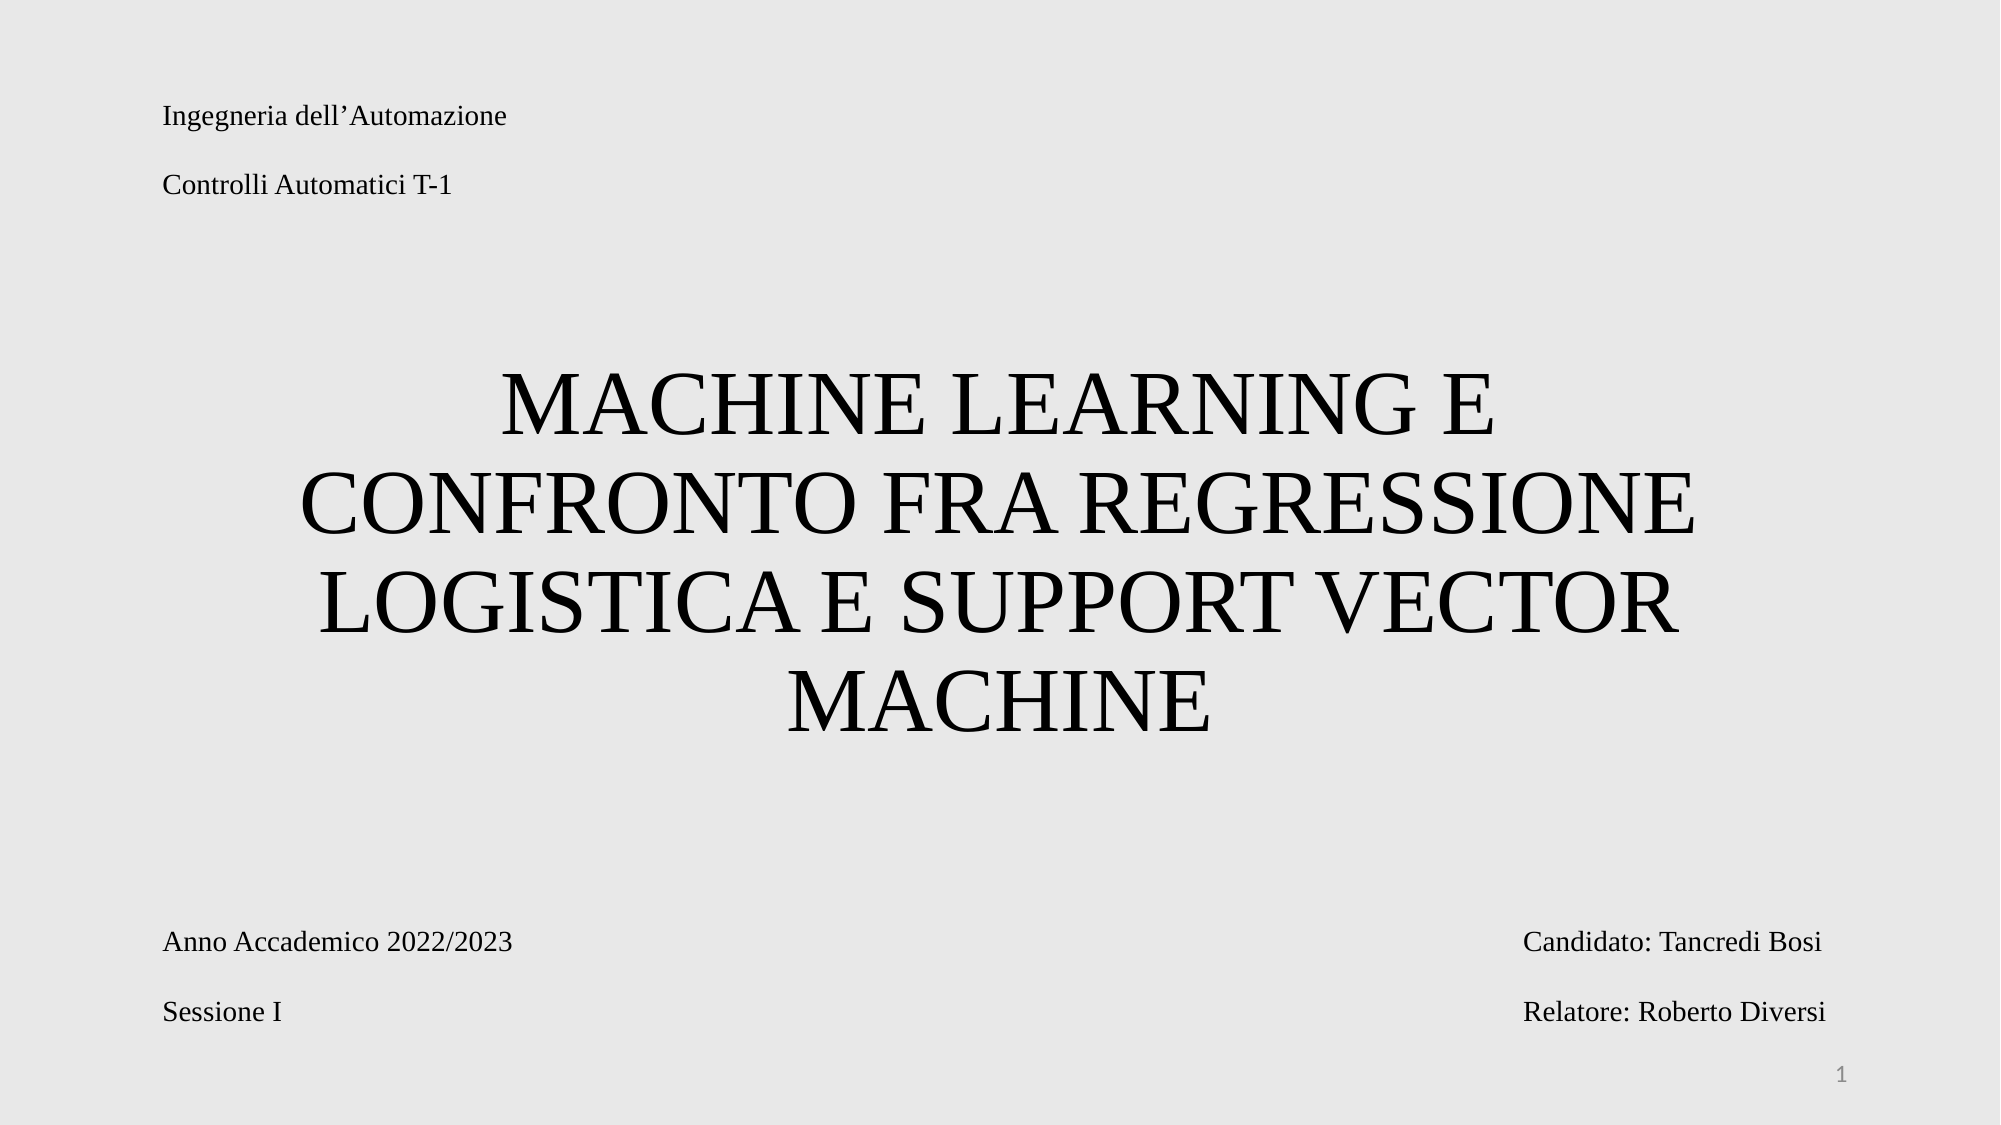

Ingegneria dell’Automazione

Controlli Automatici T-1
# MACHINE LEARNING E CONFRONTO FRA REGRESSIONE LOGISTICA E SUPPORT VECTOR MACHINE
Anno Accademico 2022/2023

Sessione I
Candidato: Tancredi Bosi

Relatore: Roberto Diversi
1